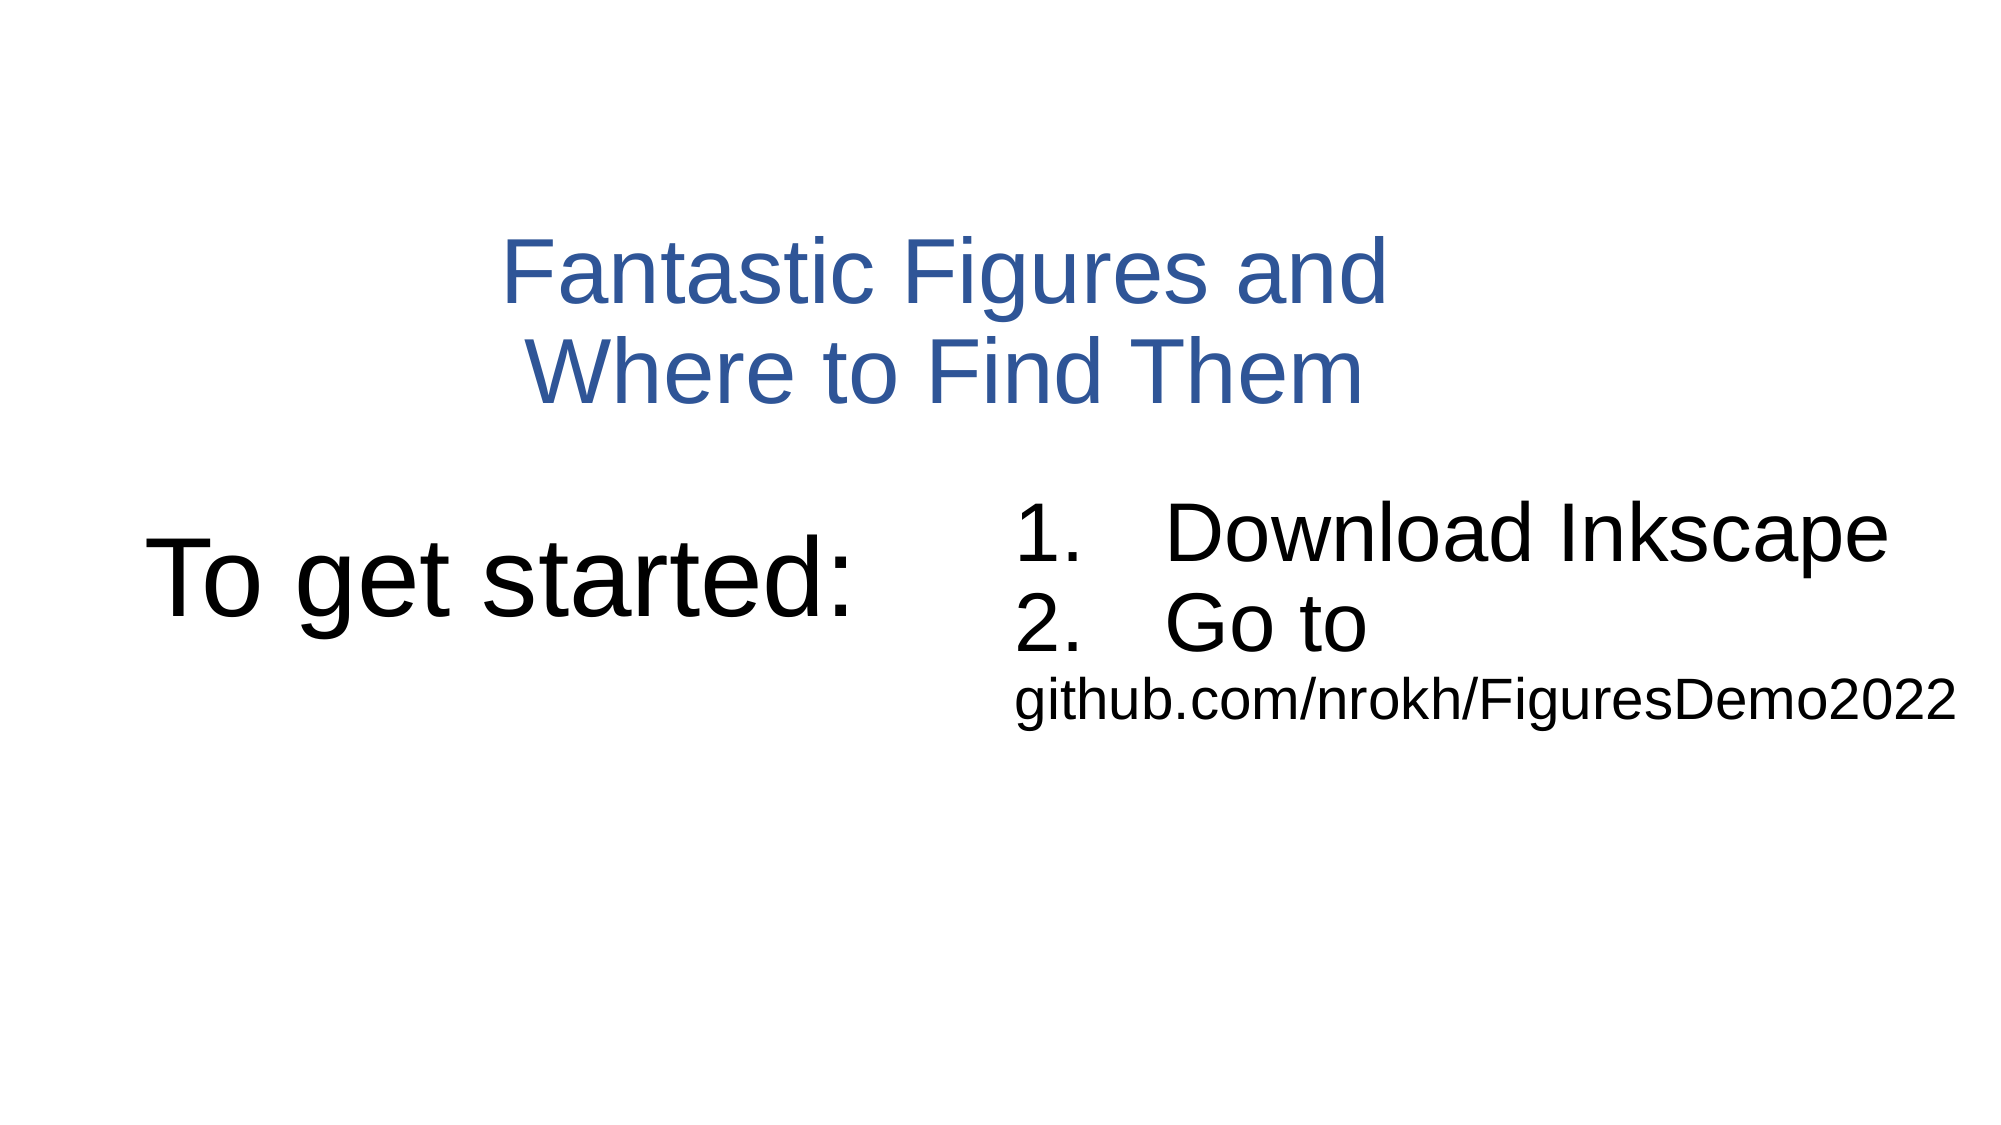

Fantastic Figures and Where to Find Them
Download Inkscape
Go to
github.com/nrokh/FiguresDemo2022
To get started: